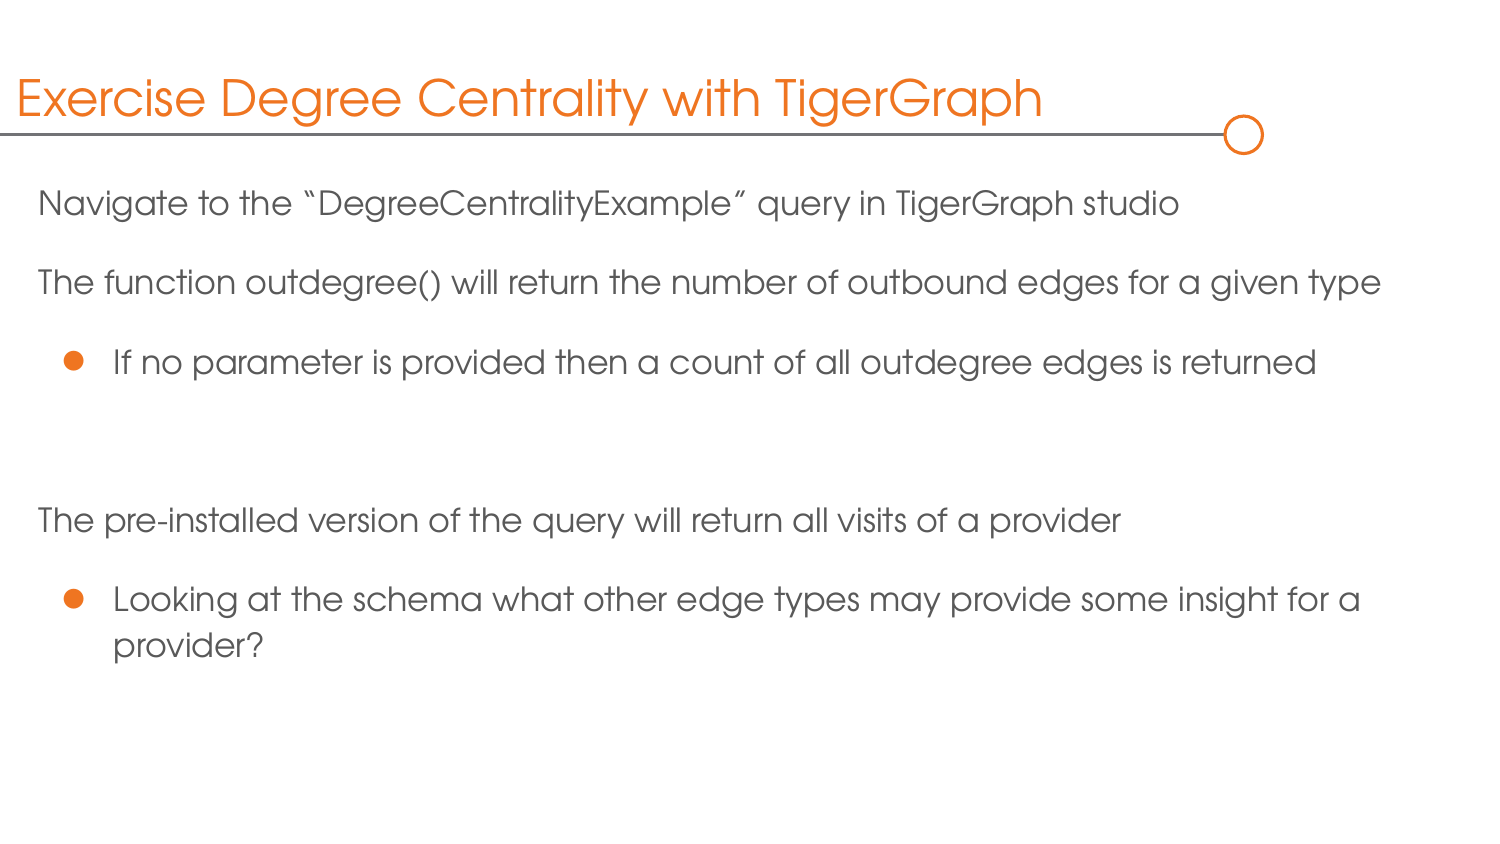

Exercise Degree Centrality with TigerGraph
Navigate to the “DegreeCentralityExample” query in TigerGraph studio
The function outdegree() will return the number of outbound edges for a given type
If no parameter is provided then a count of all outdegree edges is returned

The pre-installed version of the query will return all visits of a provider
Looking at the schema what other edge types may provide some insight for a provider?